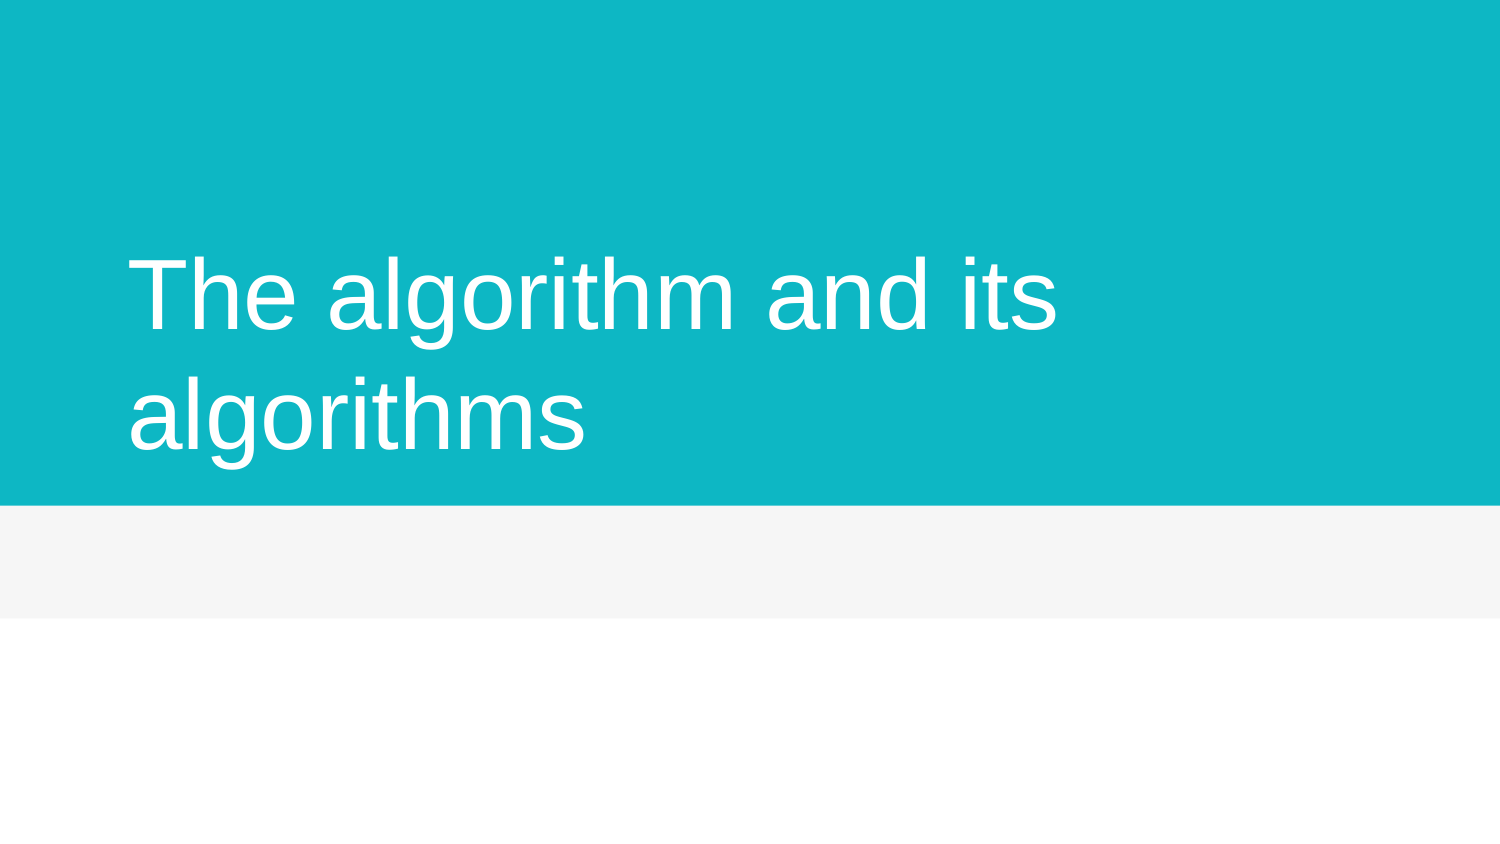

# The algorithm and its algorithms
16
Streamlit
Image
Text
Presentation